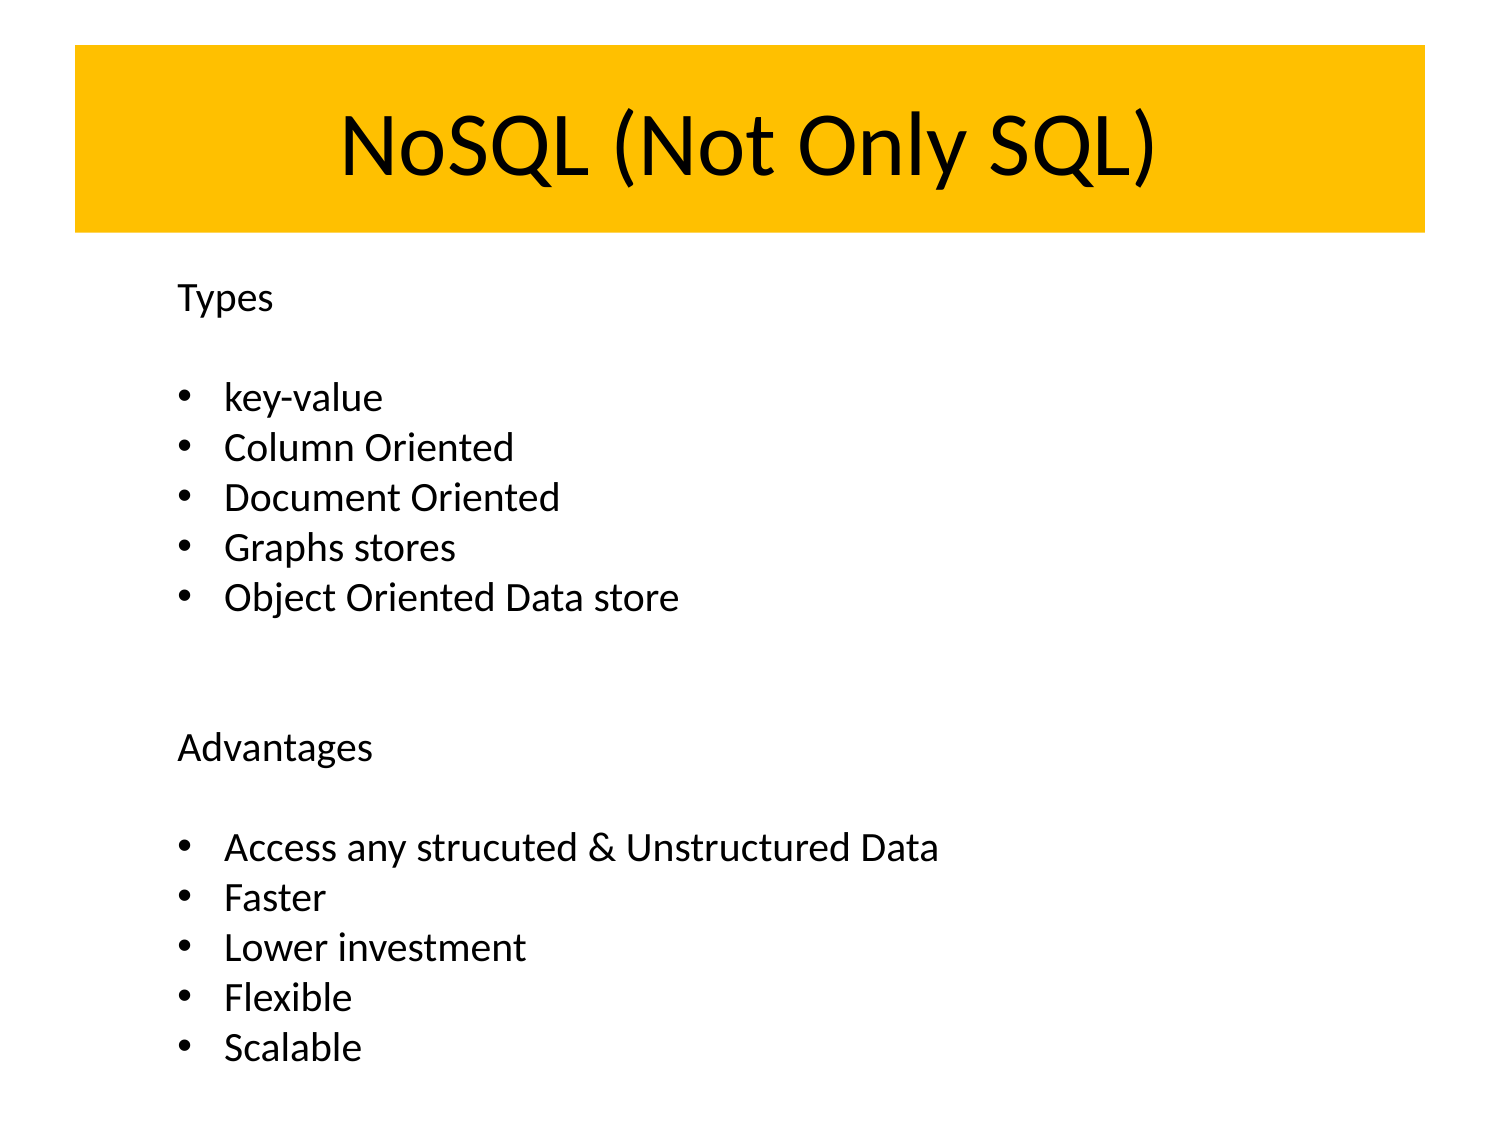

# NoSQL (Not Only SQL)
Types

key-value
Column Oriented
Document Oriented
Graphs stores
Object Oriented Data store

Advantages

Access any strucuted & Unstructured Data
Faster
Lower investment
Flexible
Scalable